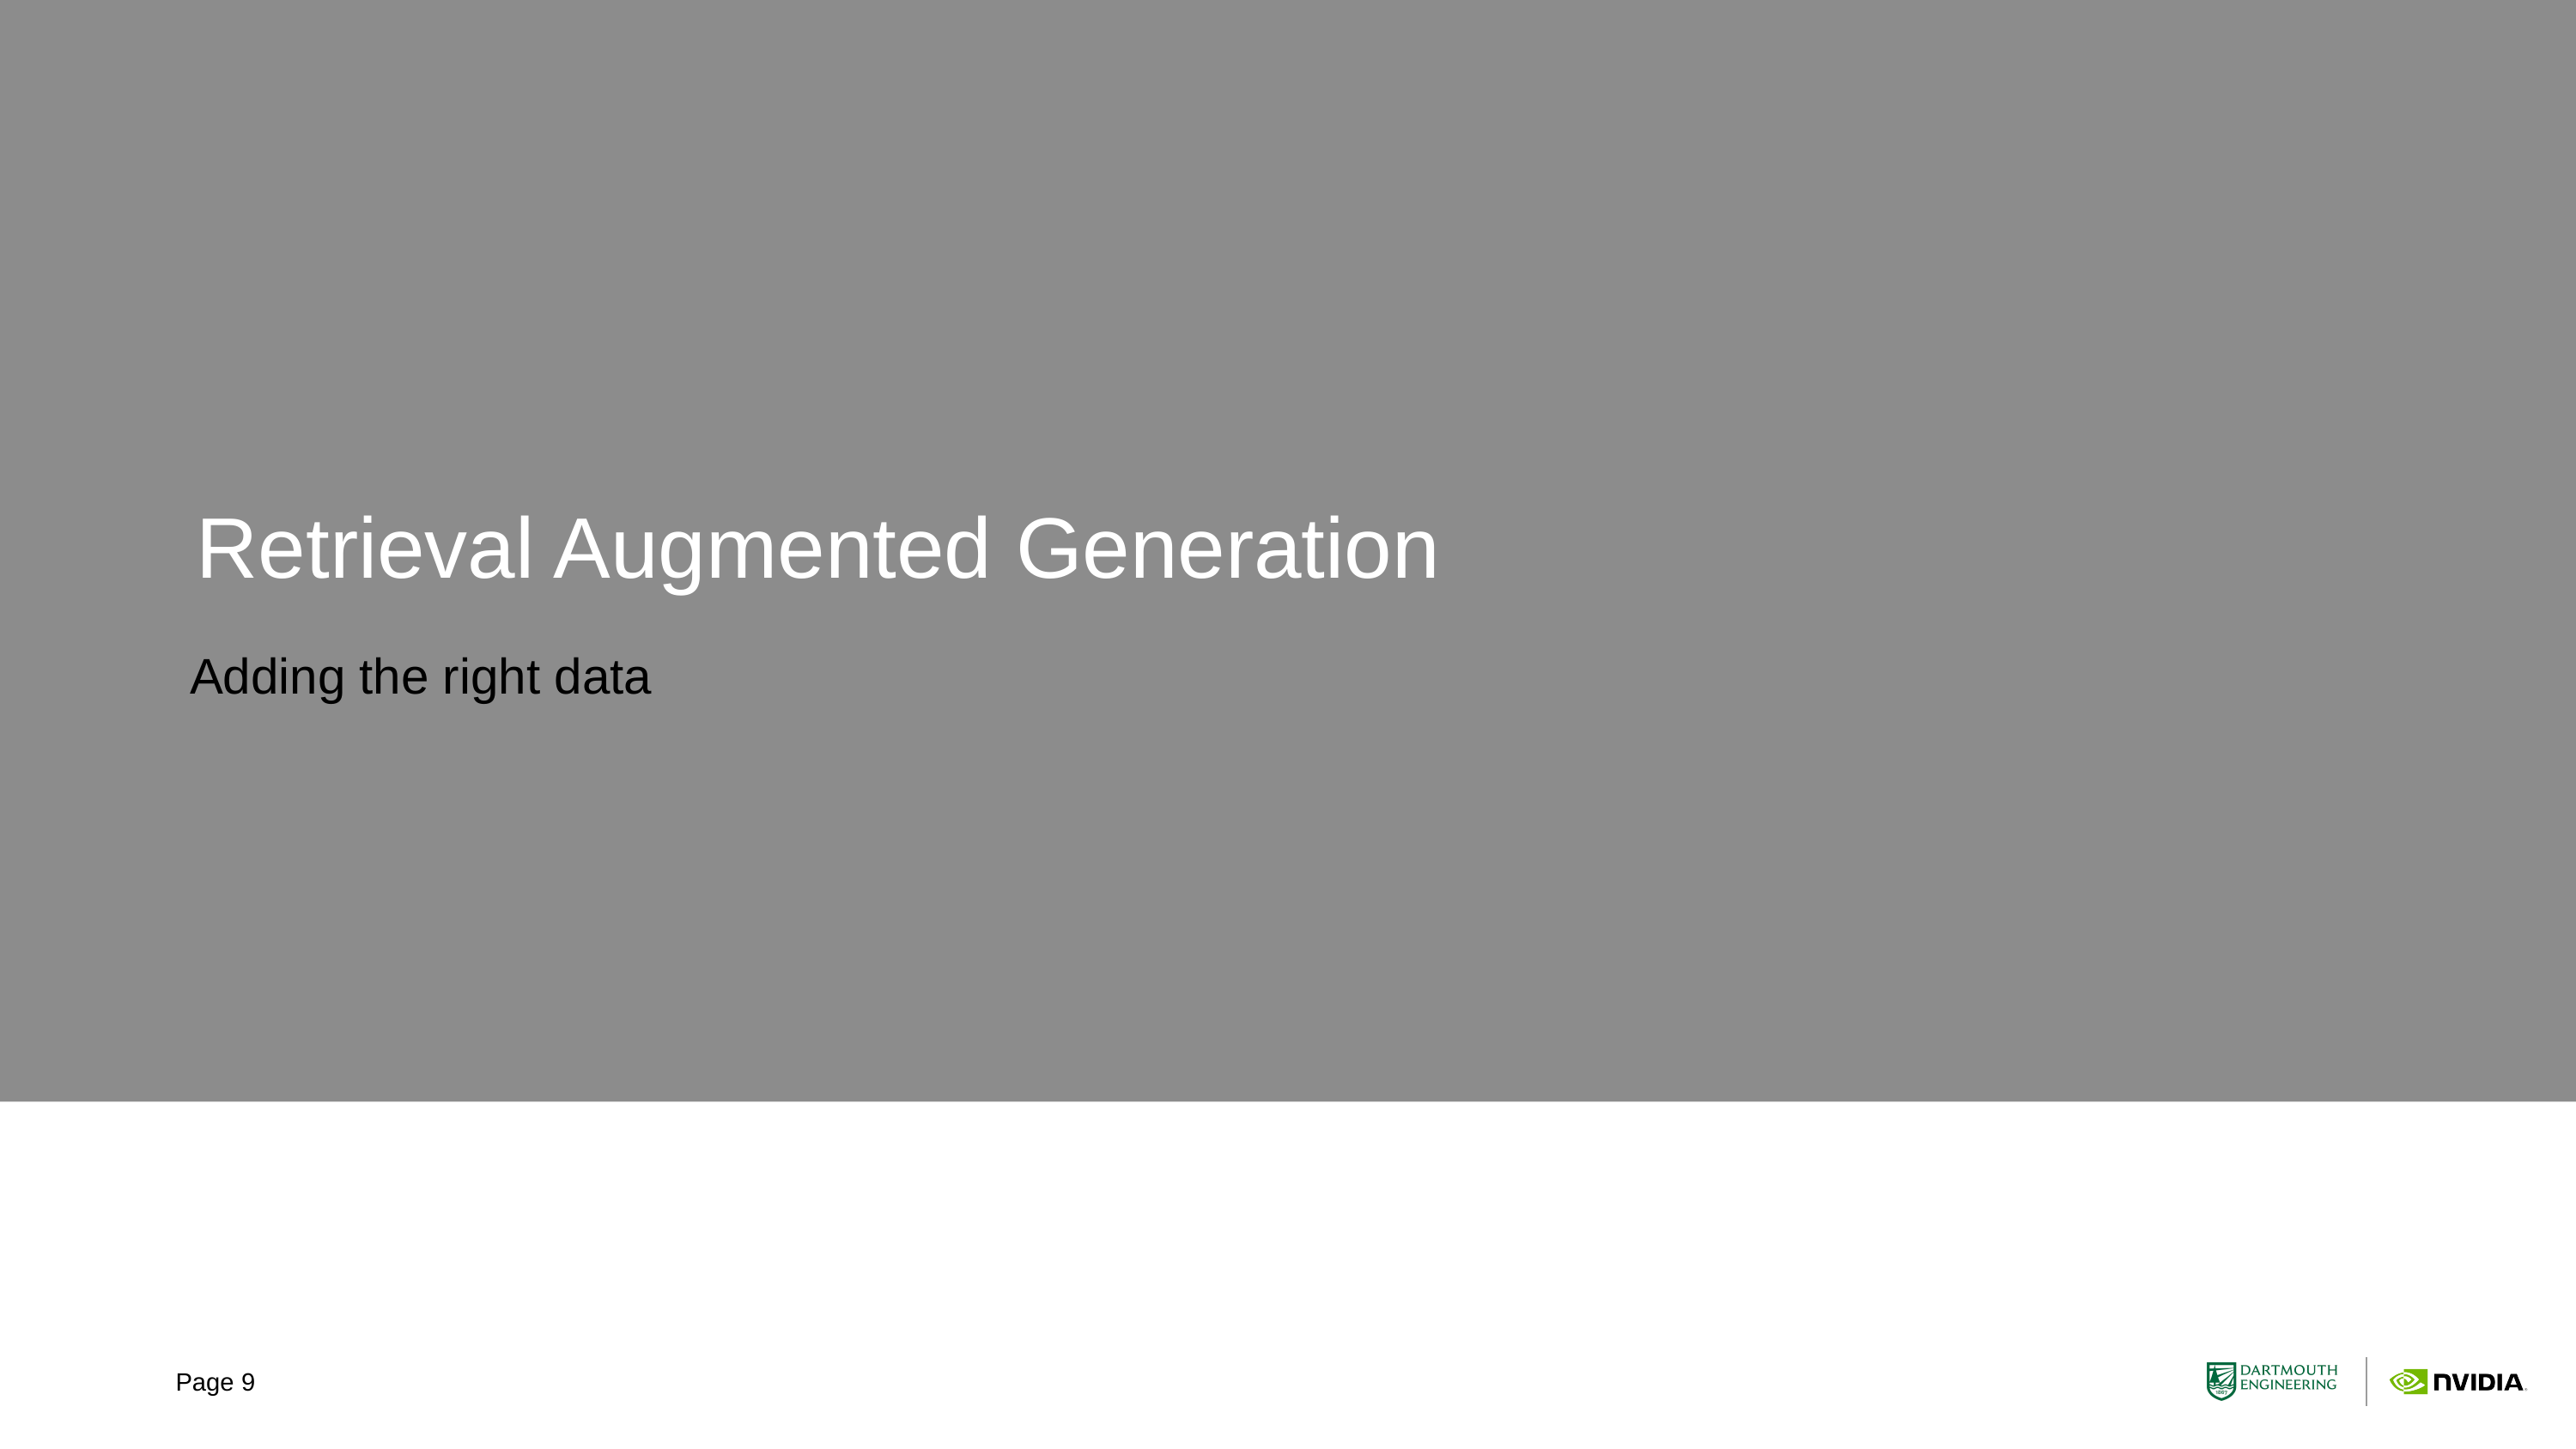

# Retrieval Augmented Generation
Adding the right data